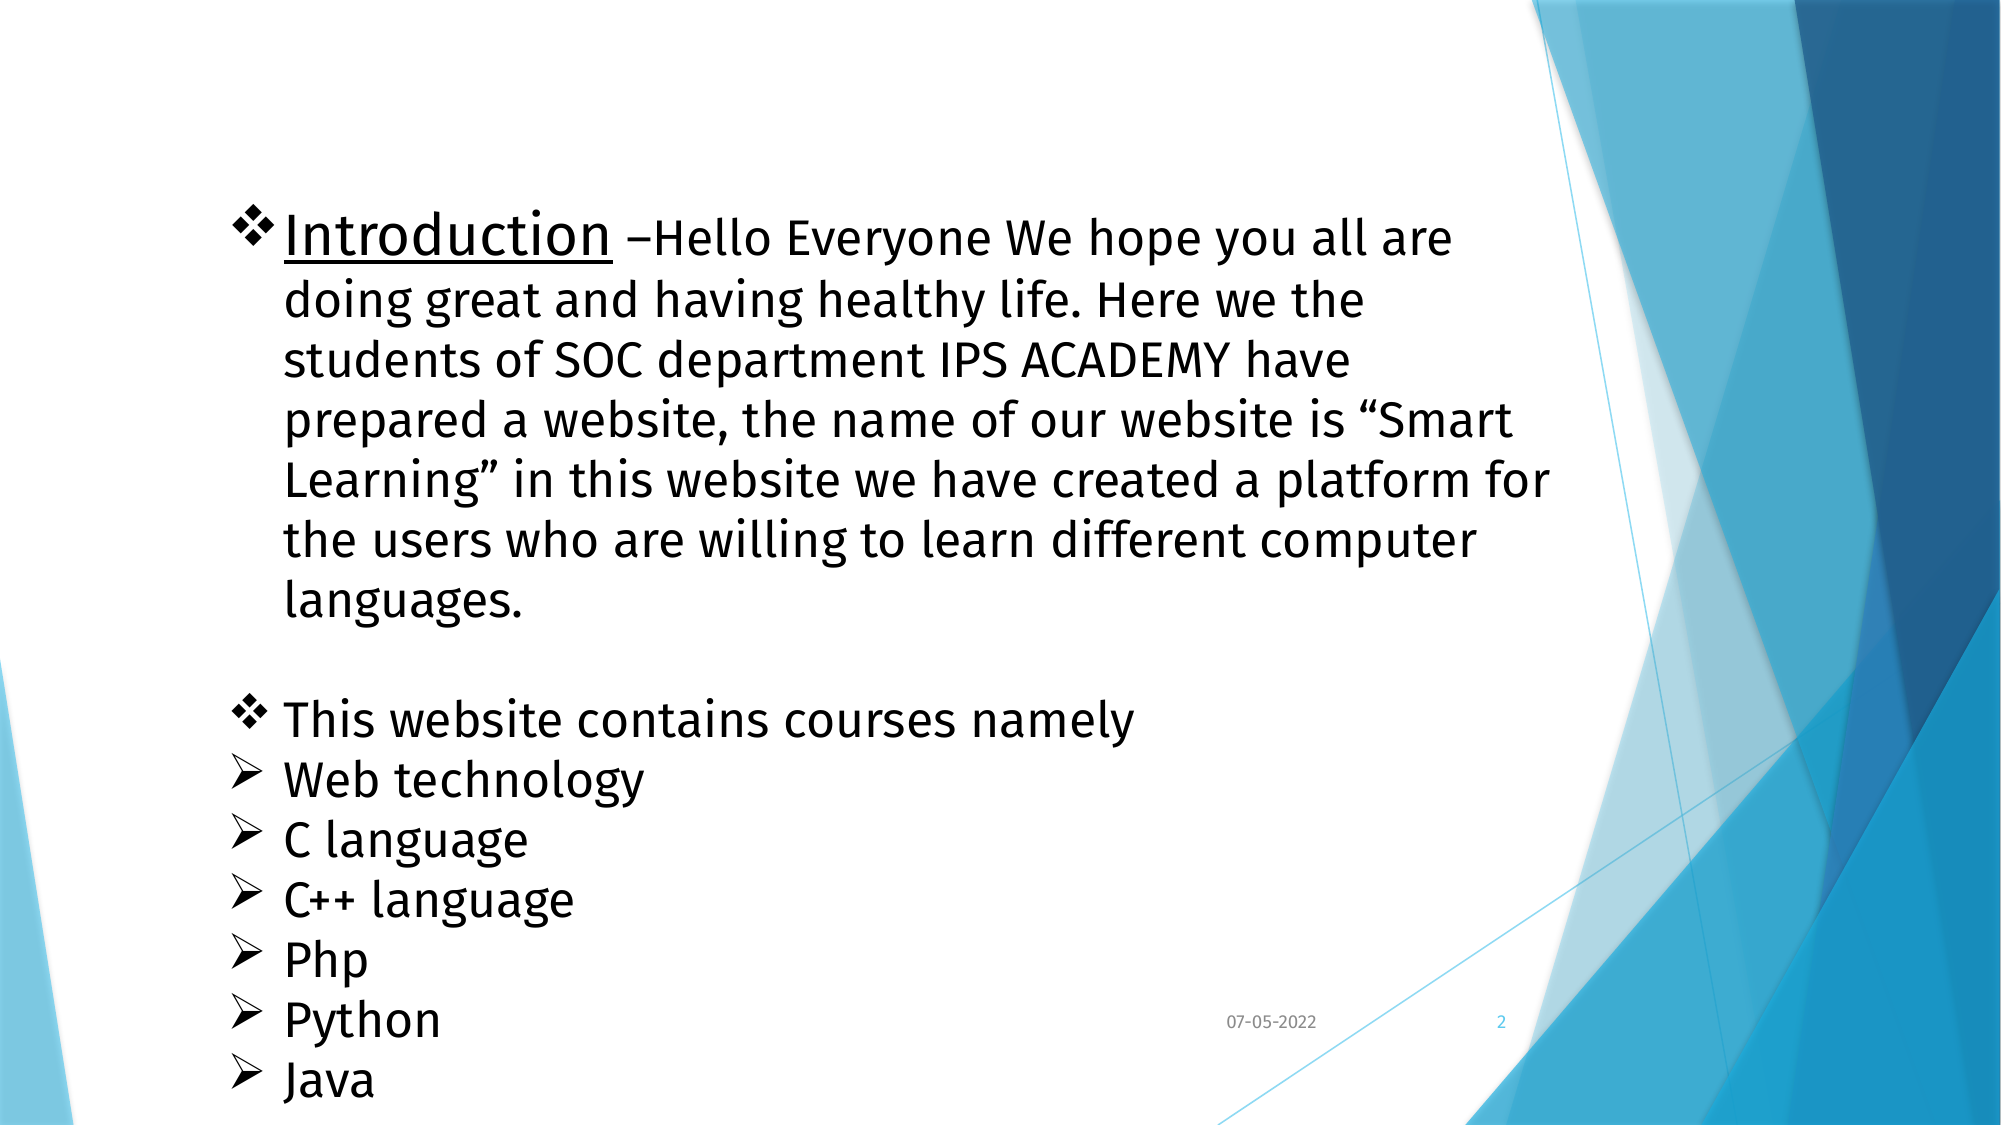

Introduction –Hello Everyone We hope you all are doing great and having healthy life. Here we the students of SOC department IPS ACADEMY have prepared a website, the name of our website is “Smart Learning” in this website we have created a platform for the users who are willing to learn different computer languages.

This website contains courses namely
Web technology
C language
C++ language
Php
Python
Java
07-05-2022
2